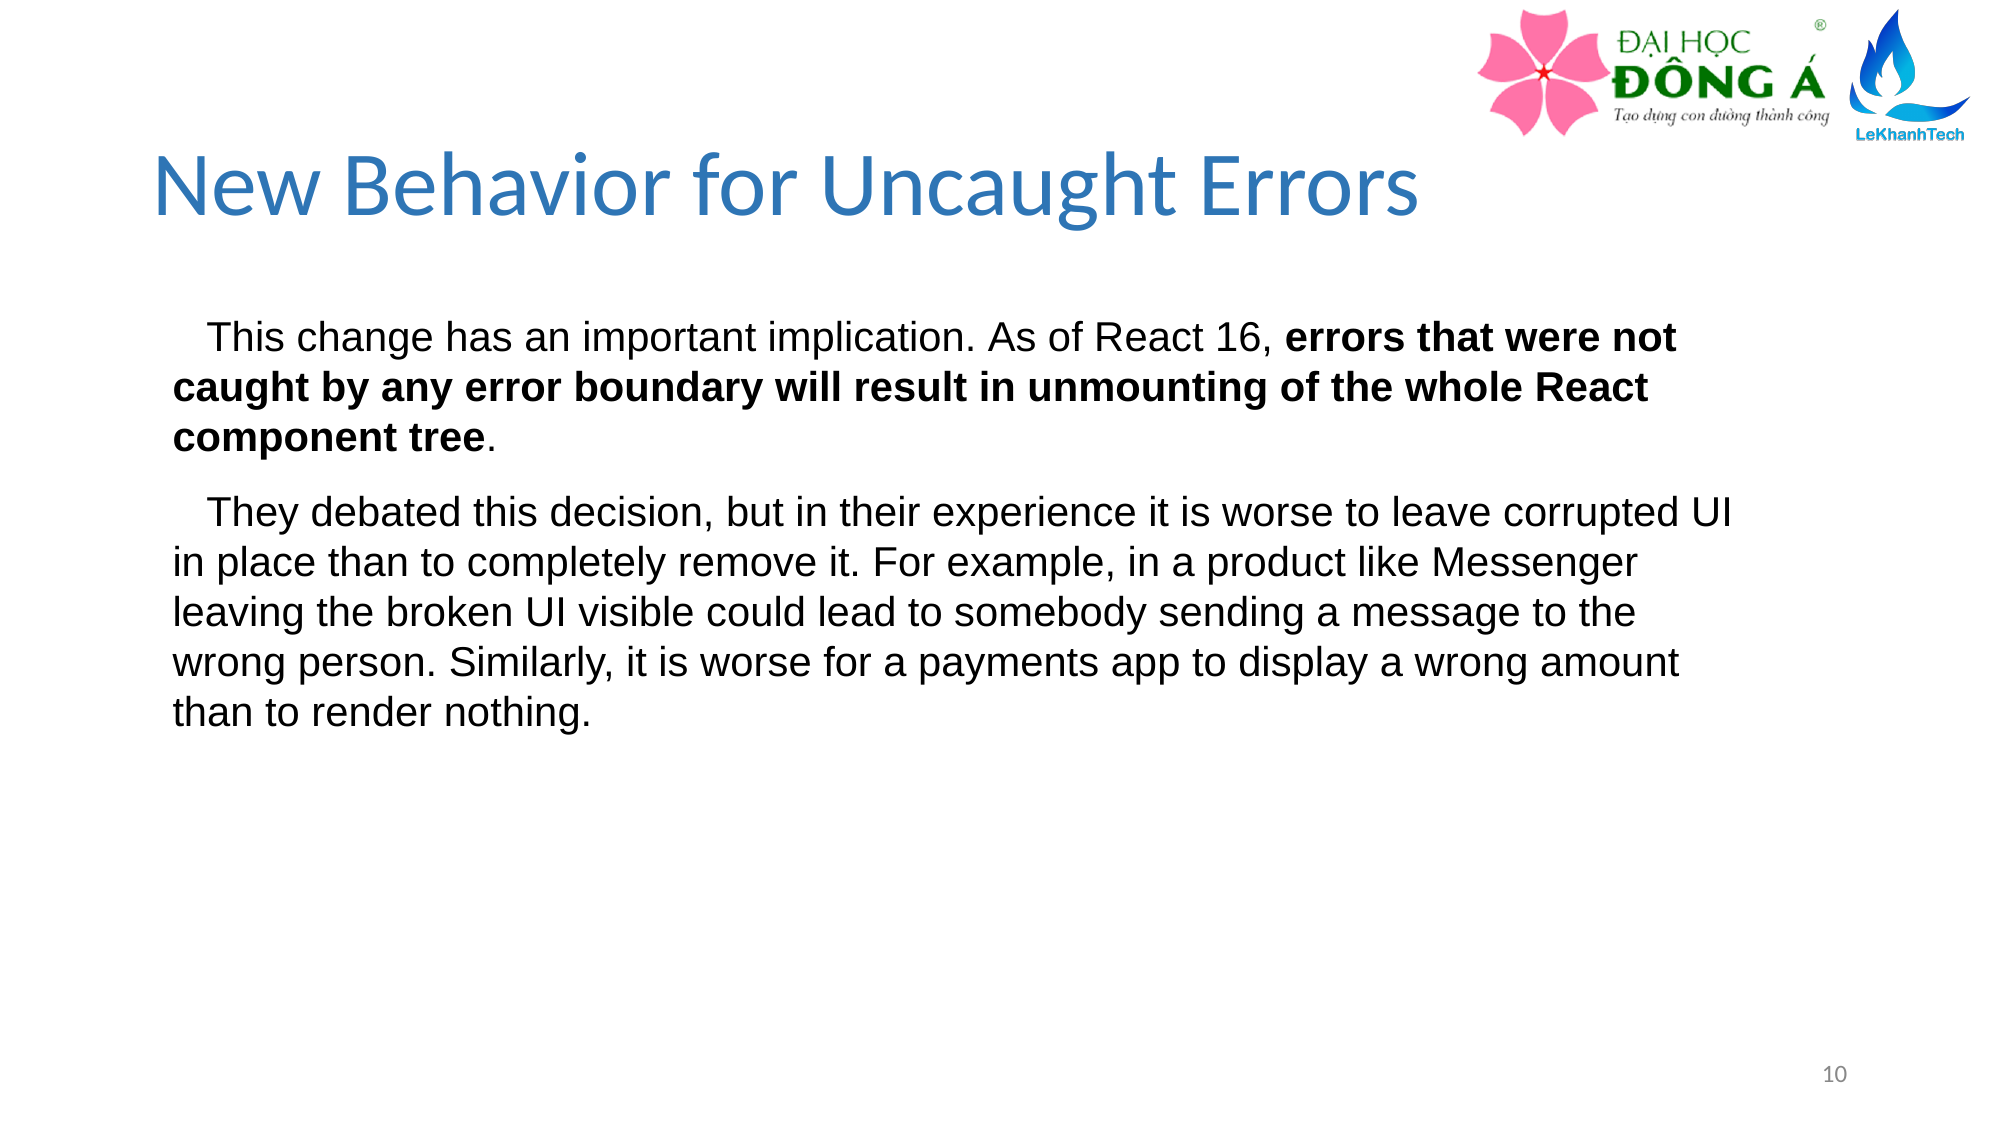

# New Behavior for Uncaught Errors
This change has an important implication. As of React 16, errors that were not caught by any error boundary will result in unmounting of the whole React component tree.
They debated this decision, but in their experience it is worse to leave corrupted UI in place than to completely remove it. For example, in a product like Messenger leaving the broken UI visible could lead to somebody sending a message to the wrong person. Similarly, it is worse for a payments app to display a wrong amount than to render nothing.
10